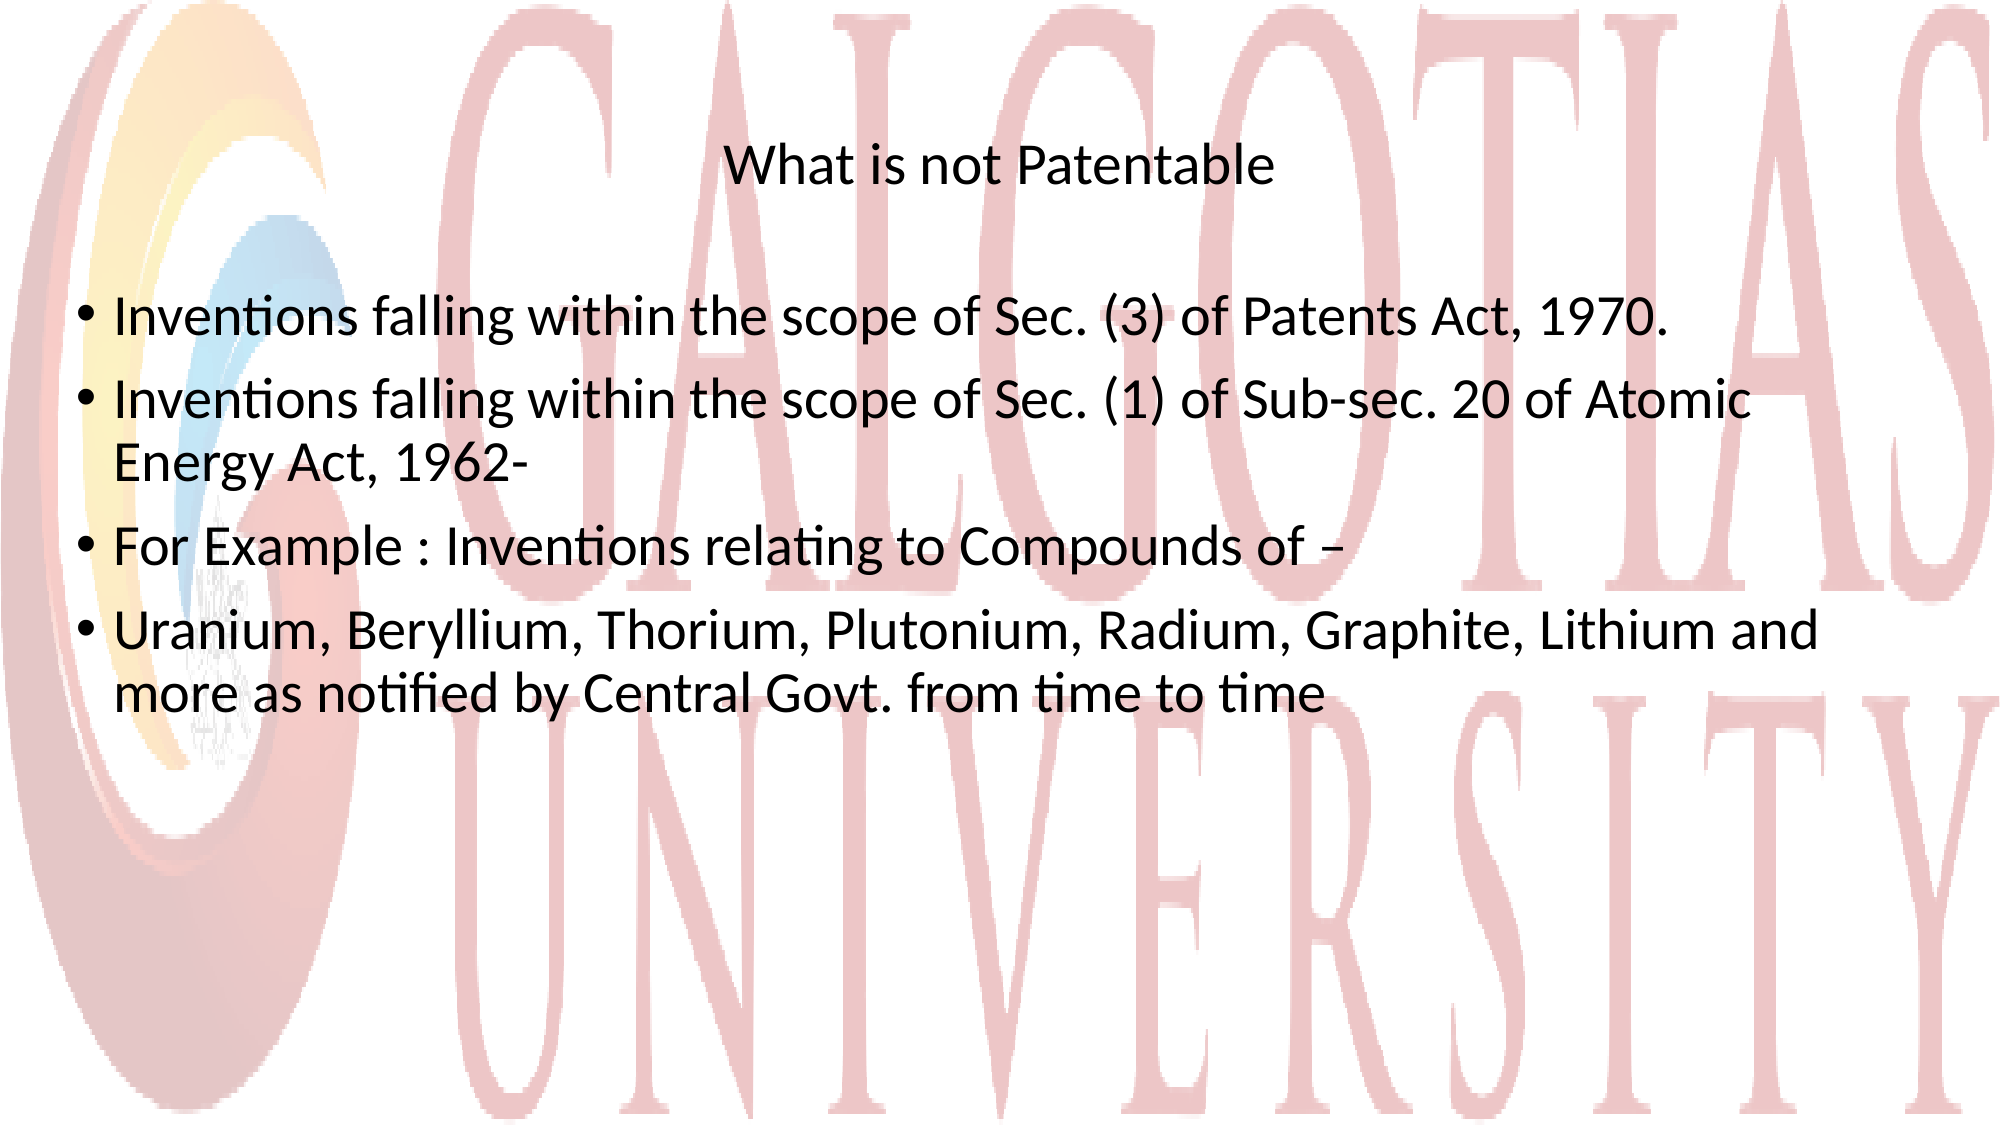

# What is not Patentable
Inventions falling within the scope of Sec. (3) of Patents Act, 1970.
Inventions falling within the scope of Sec. (1) of Sub-sec. 20 of Atomic Energy Act, 1962-
For Example : Inventions relating to Compounds of –
Uranium, Beryllium, Thorium, Plutonium, Radium, Graphite, Lithium and more as notified by Central Govt. from time to time